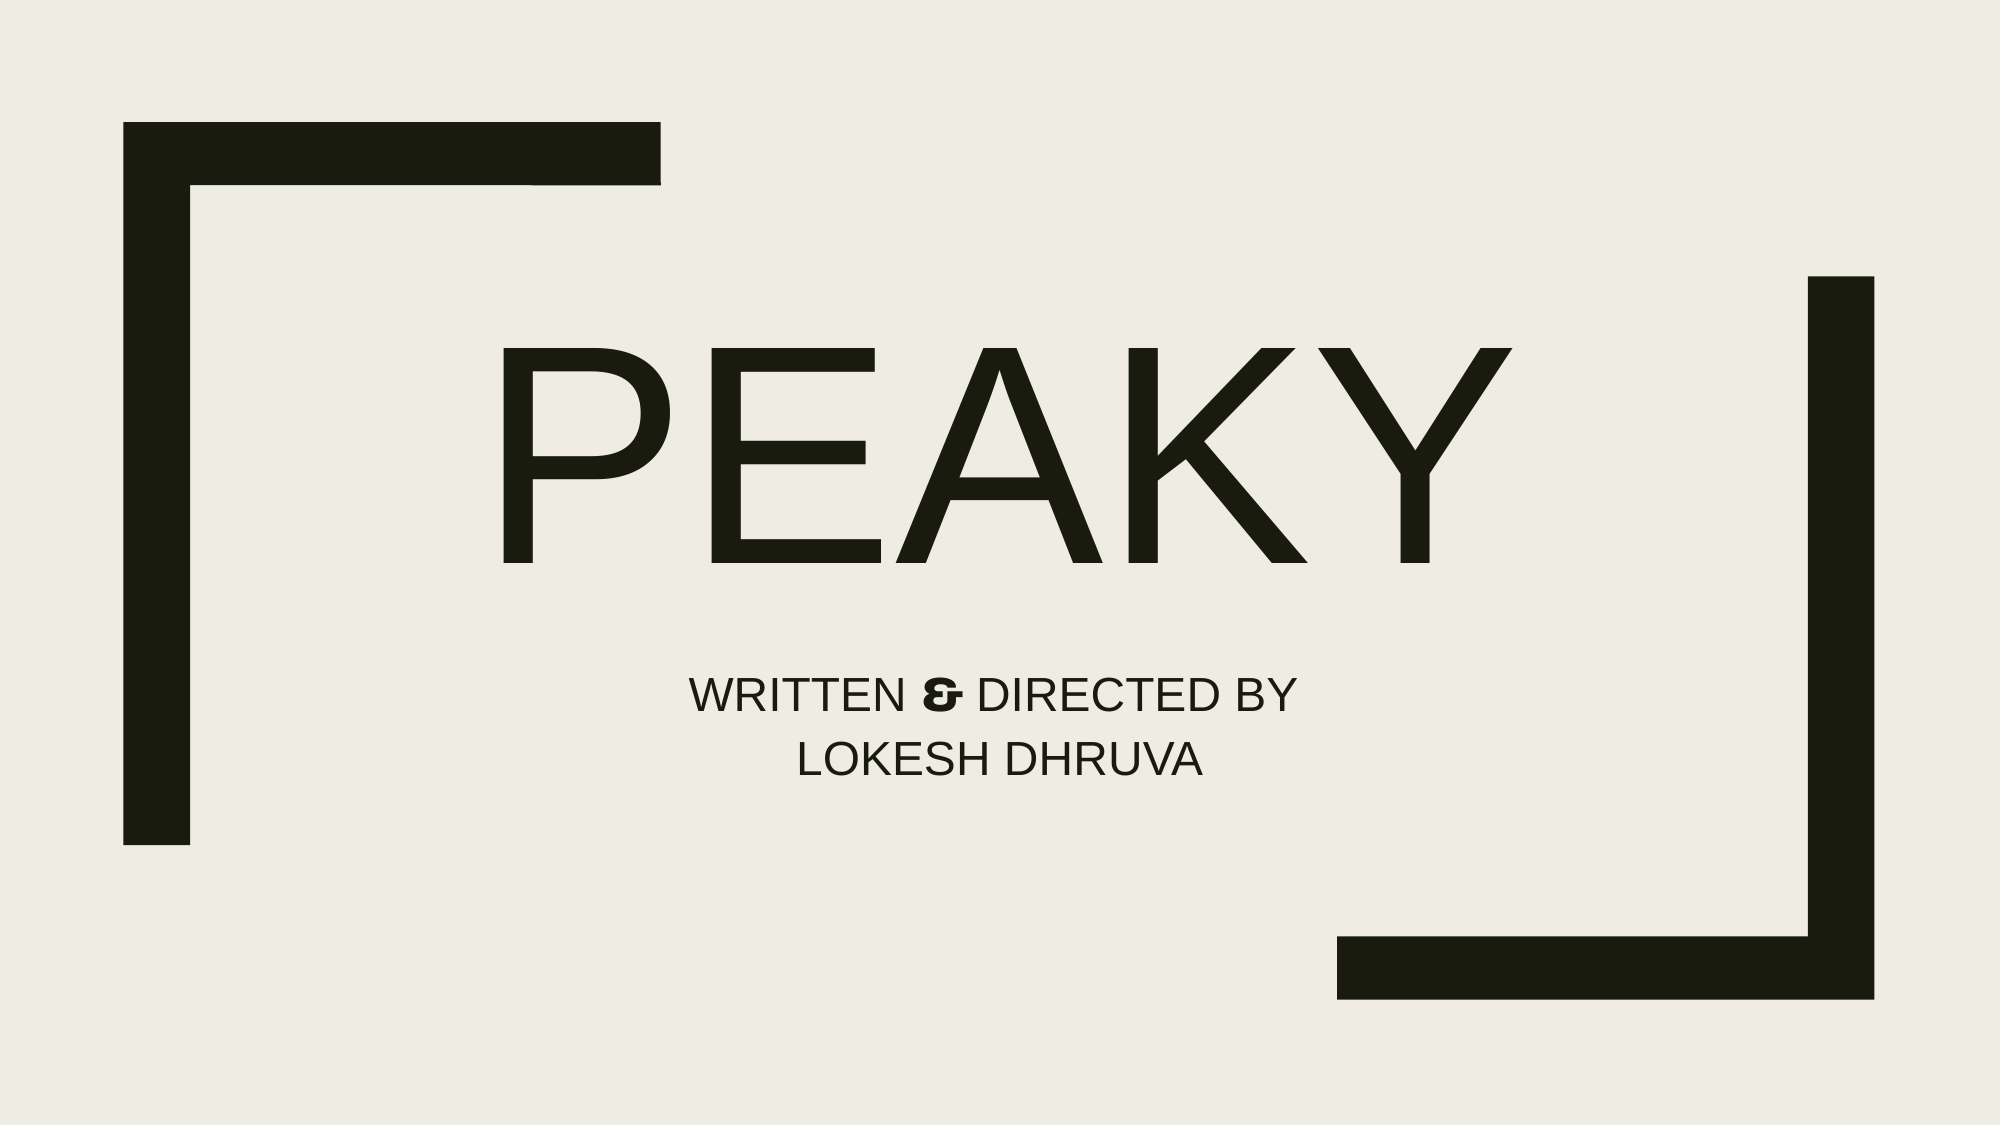

# PEAKY
WRITTEN & DIRECTED BY
LOKESH DHRUVA